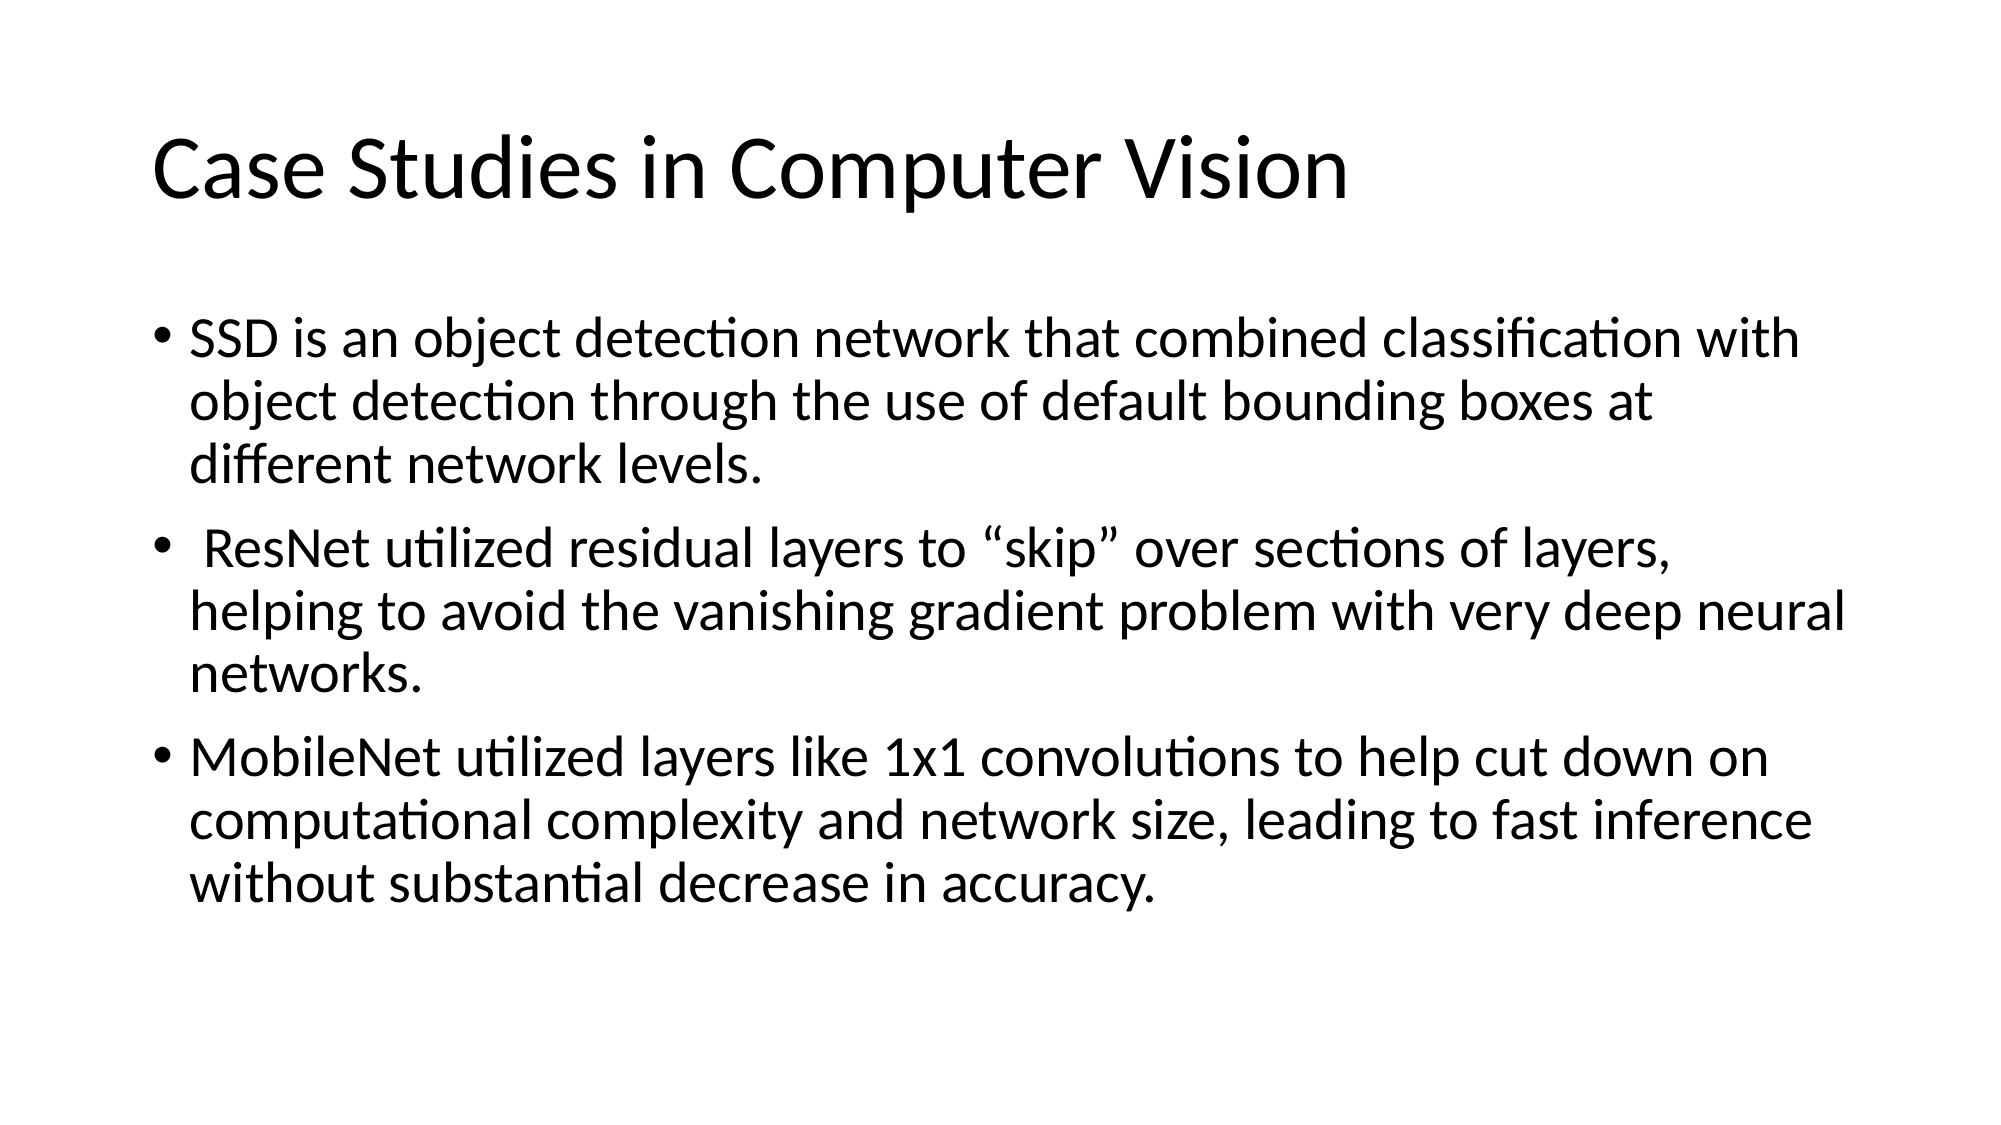

# Case Studies in Computer Vision
SSD is an object detection network that combined classification with object detection through the use of default bounding boxes at different network levels.
 ResNet utilized residual layers to “skip” over sections of layers, helping to avoid the vanishing gradient problem with very deep neural networks.
MobileNet utilized layers like 1x1 convolutions to help cut down on computational complexity and network size, leading to fast inference without substantial decrease in accuracy.